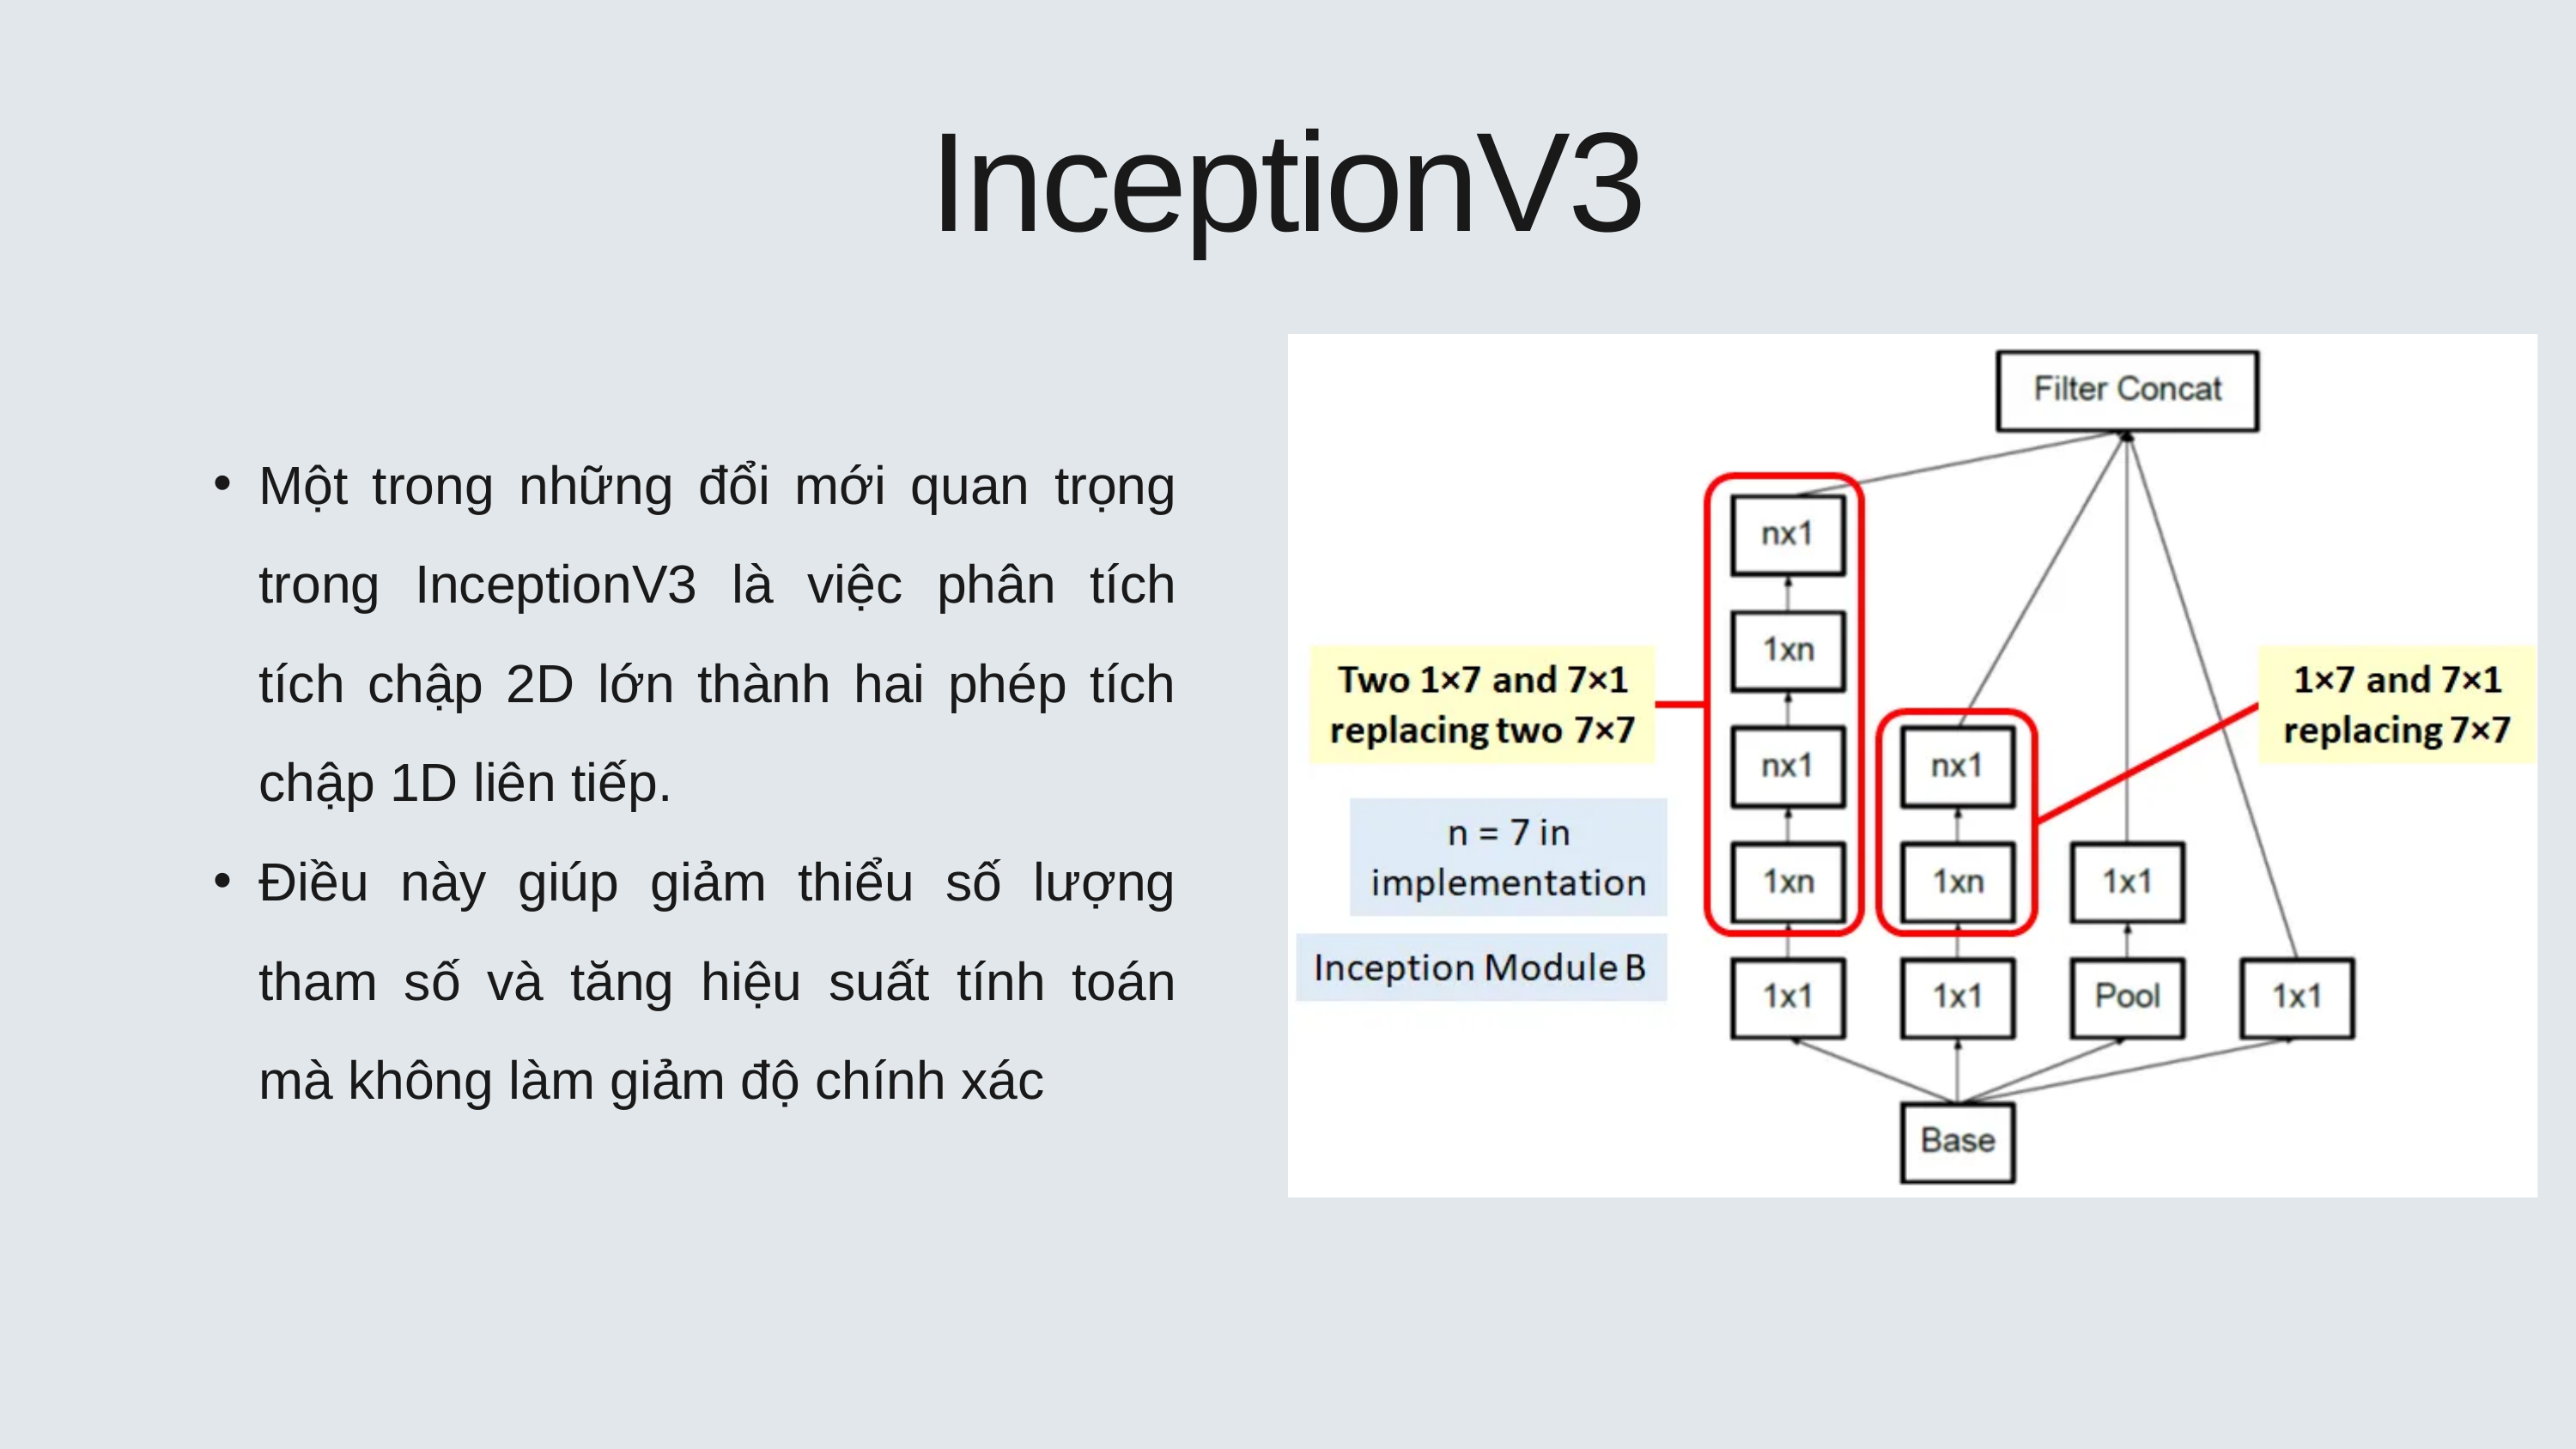

InceptionV3

Một trong những đổi mới quan trọng trong InceptionV3 là việc phân tích tích chập 2D lớn thành hai phép tích chập 1D liên tiếp.
Điều này giúp giảm thiểu số lượng tham số và tăng hiệu suất tính toán mà không làm giảm độ chính xác